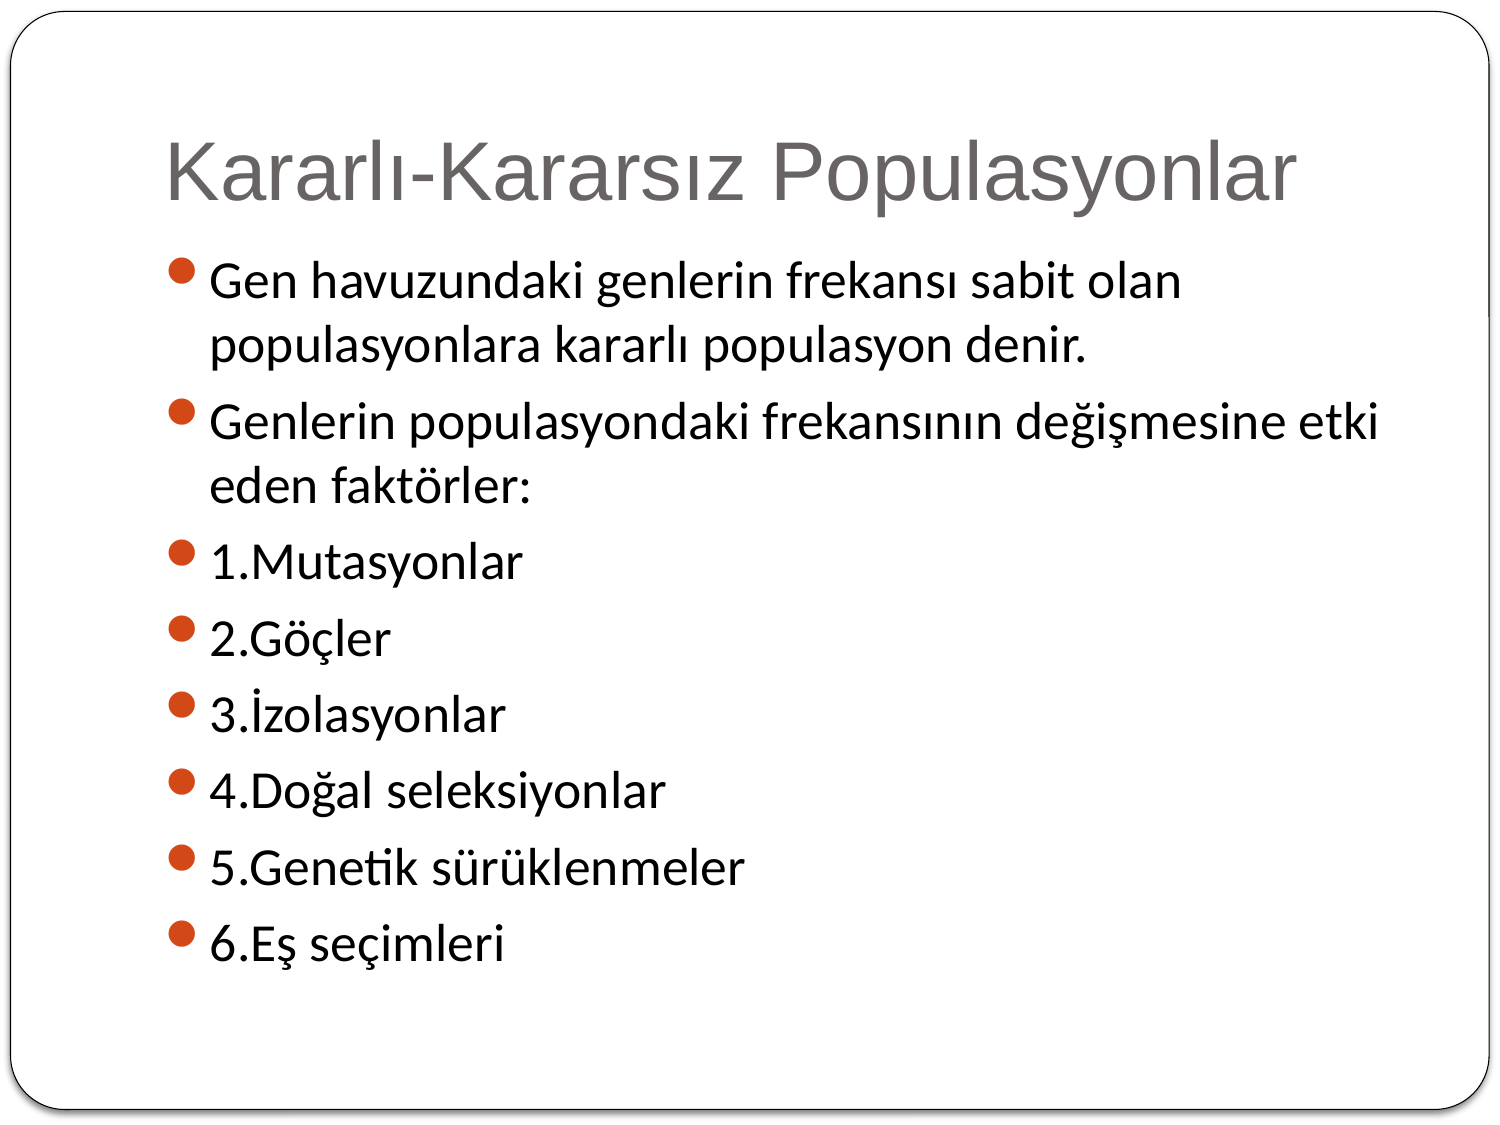

# Kararlı-Kararsız Populasyonlar
Gen havuzundaki genlerin frekansı sabit olan populasyonlara kararlı populasyon denir.
Genlerin populasyondaki frekansının değişmesine etki eden faktörler:
1.Mutasyonlar
2.Göçler
3.İzolasyonlar
4.Doğal seleksiyonlar
5.Genetik sürüklenmeler
6.Eş seçimleri